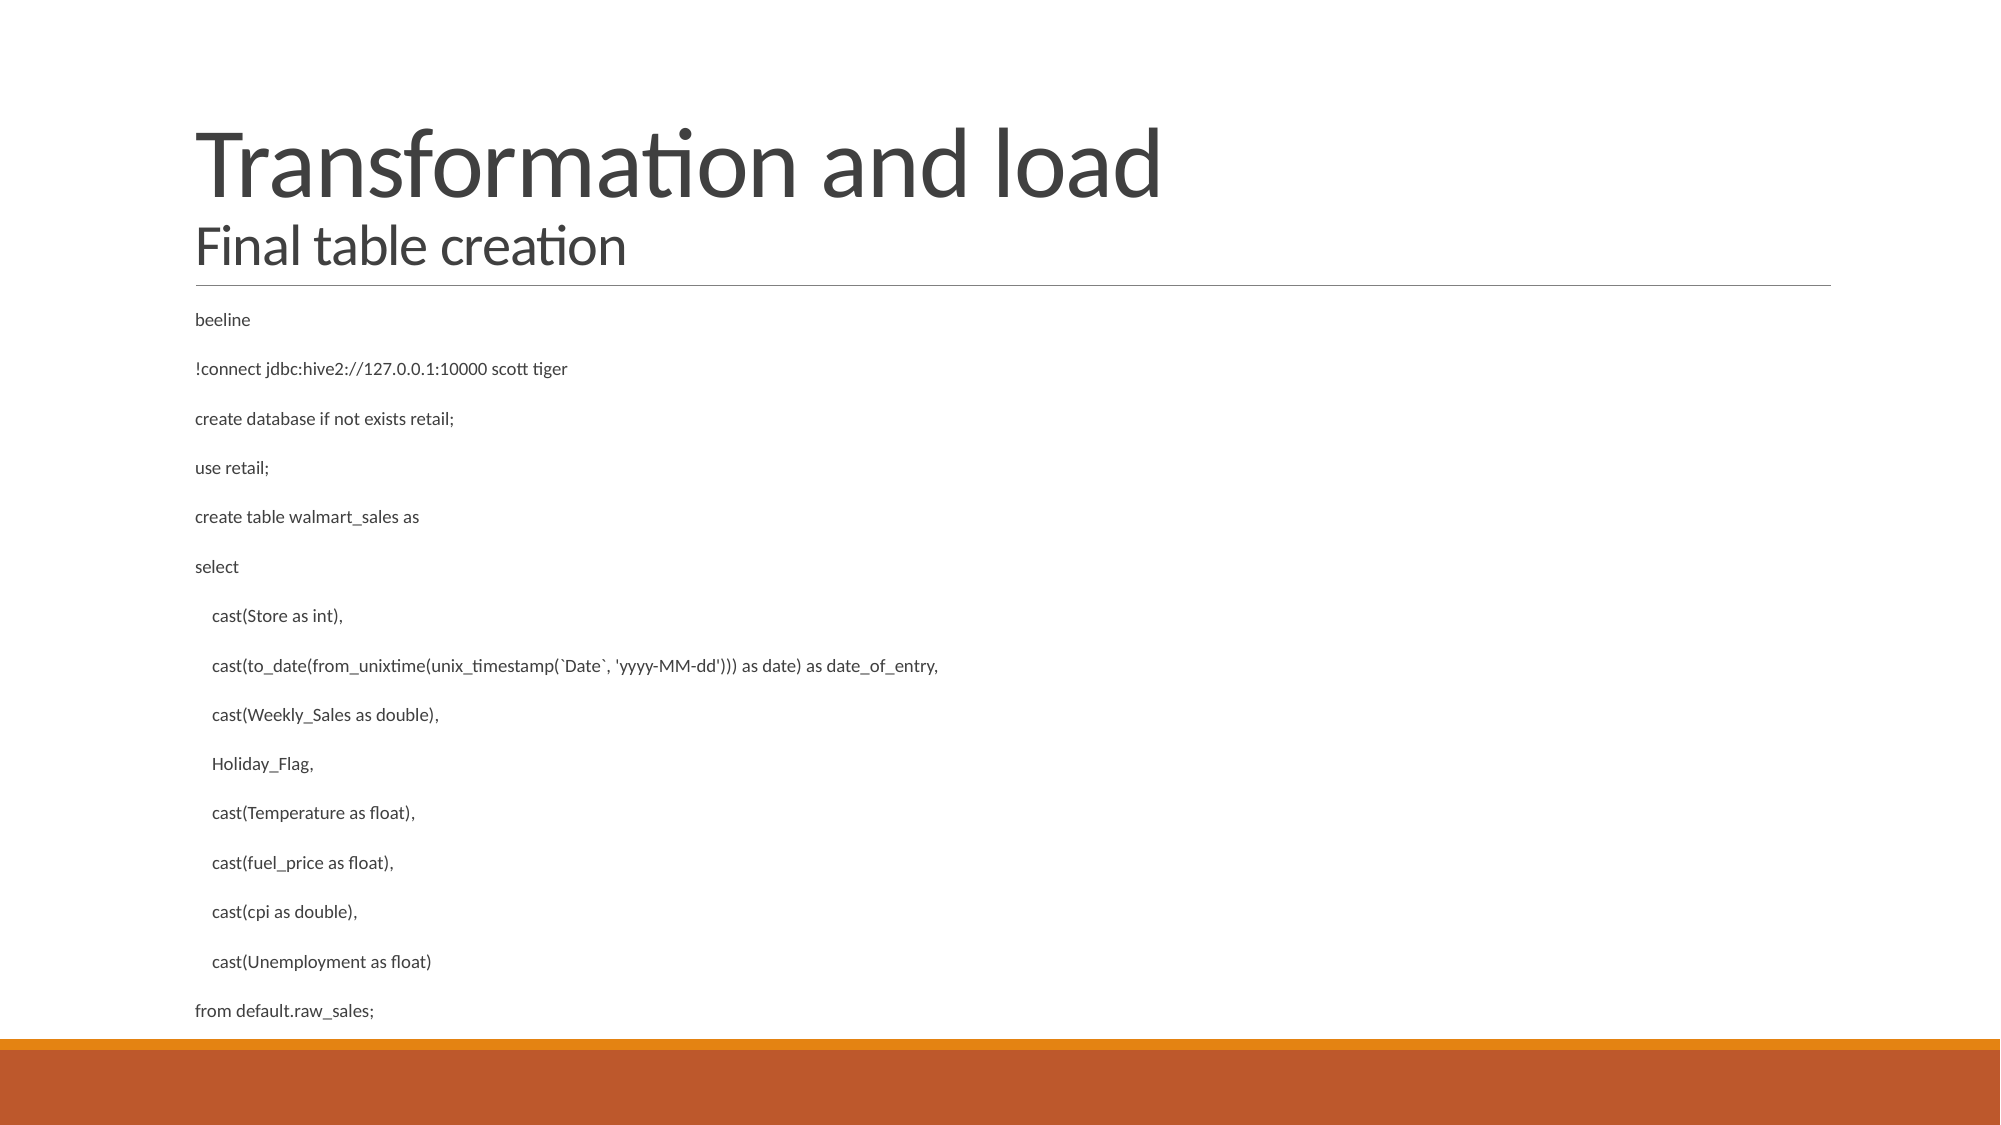

# Transformation and load Final table creation
beeline
!connect jdbc:hive2://127.0.0.1:10000 scott tiger
create database if not exists retail;
use retail;
create table walmart_sales as
select
    cast(Store as int),
    cast(to_date(from_unixtime(unix_timestamp(`Date`, 'yyyy-MM-dd'))) as date) as date_of_entry,
    cast(Weekly_Sales as double),
    Holiday_Flag,
    cast(Temperature as float),
    cast(fuel_price as float),
    cast(cpi as double),
    cast(Unemployment as float)
from default.raw_sales;